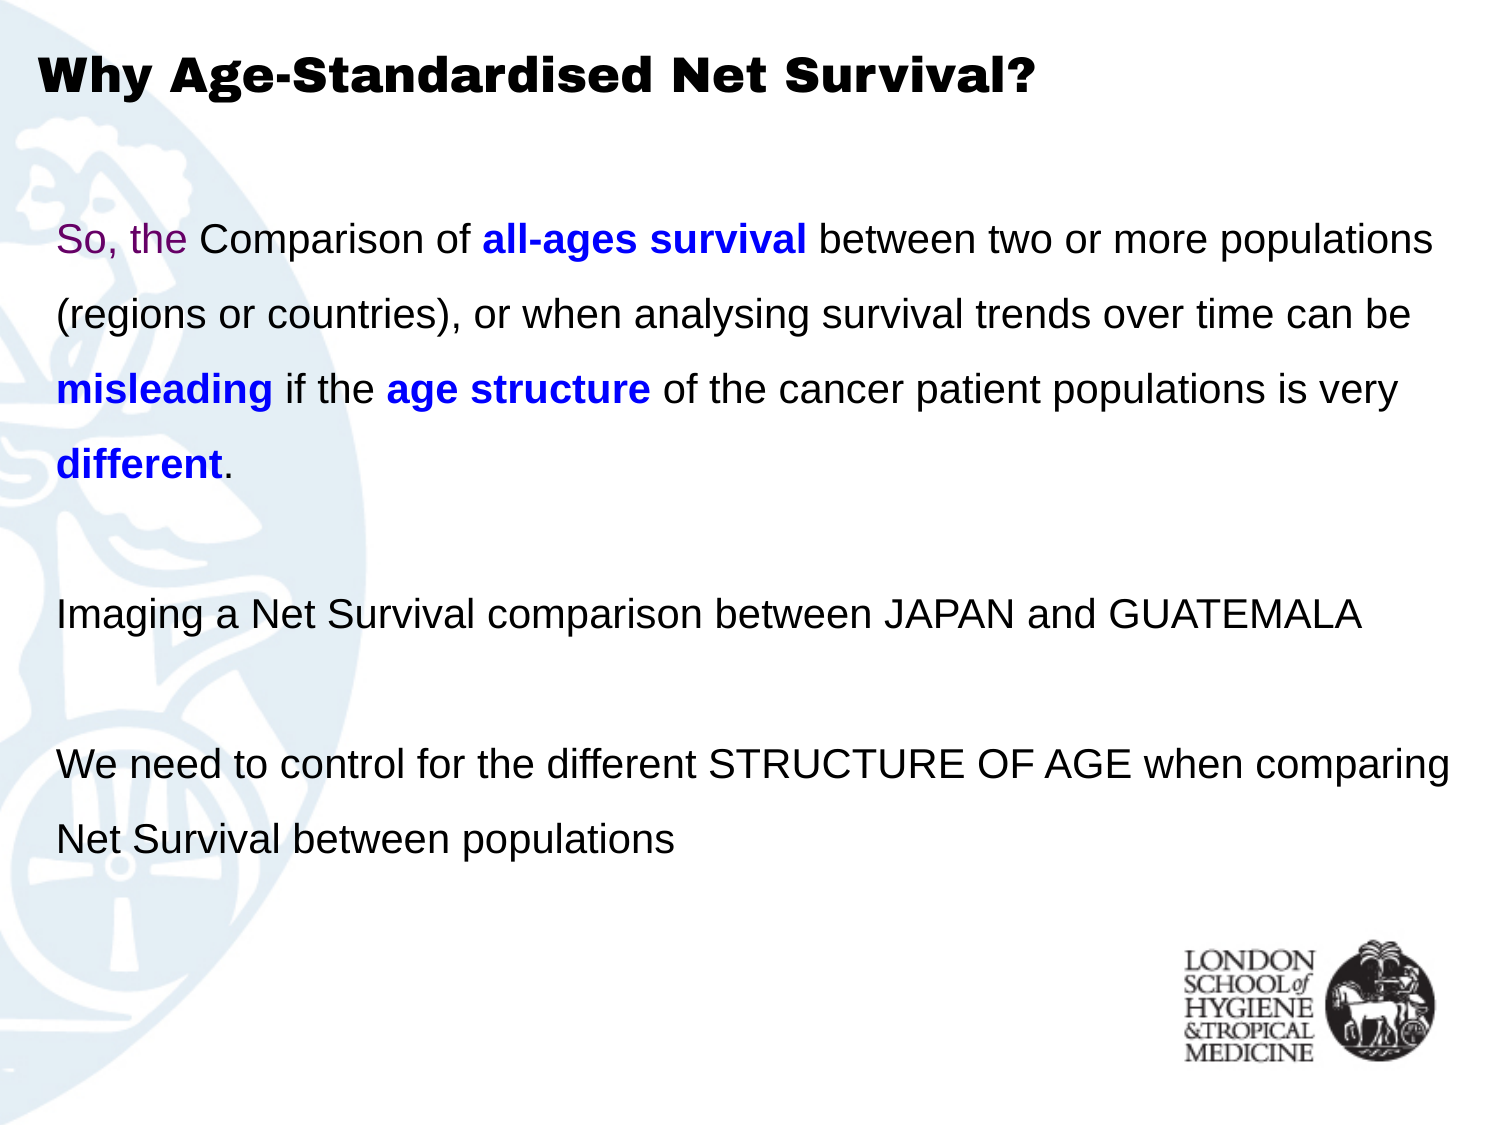

Why Age-Standardised Net Survival?
So, the Comparison of all-ages survival between two or more populations (regions or countries), or when analysing survival trends over time can be misleading if the age structure of the cancer patient populations is very different.

Imaging a Net Survival comparison between JAPAN and GUATEMALA

We need to control for the different STRUCTURE OF AGE when comparing
Net Survival between populations